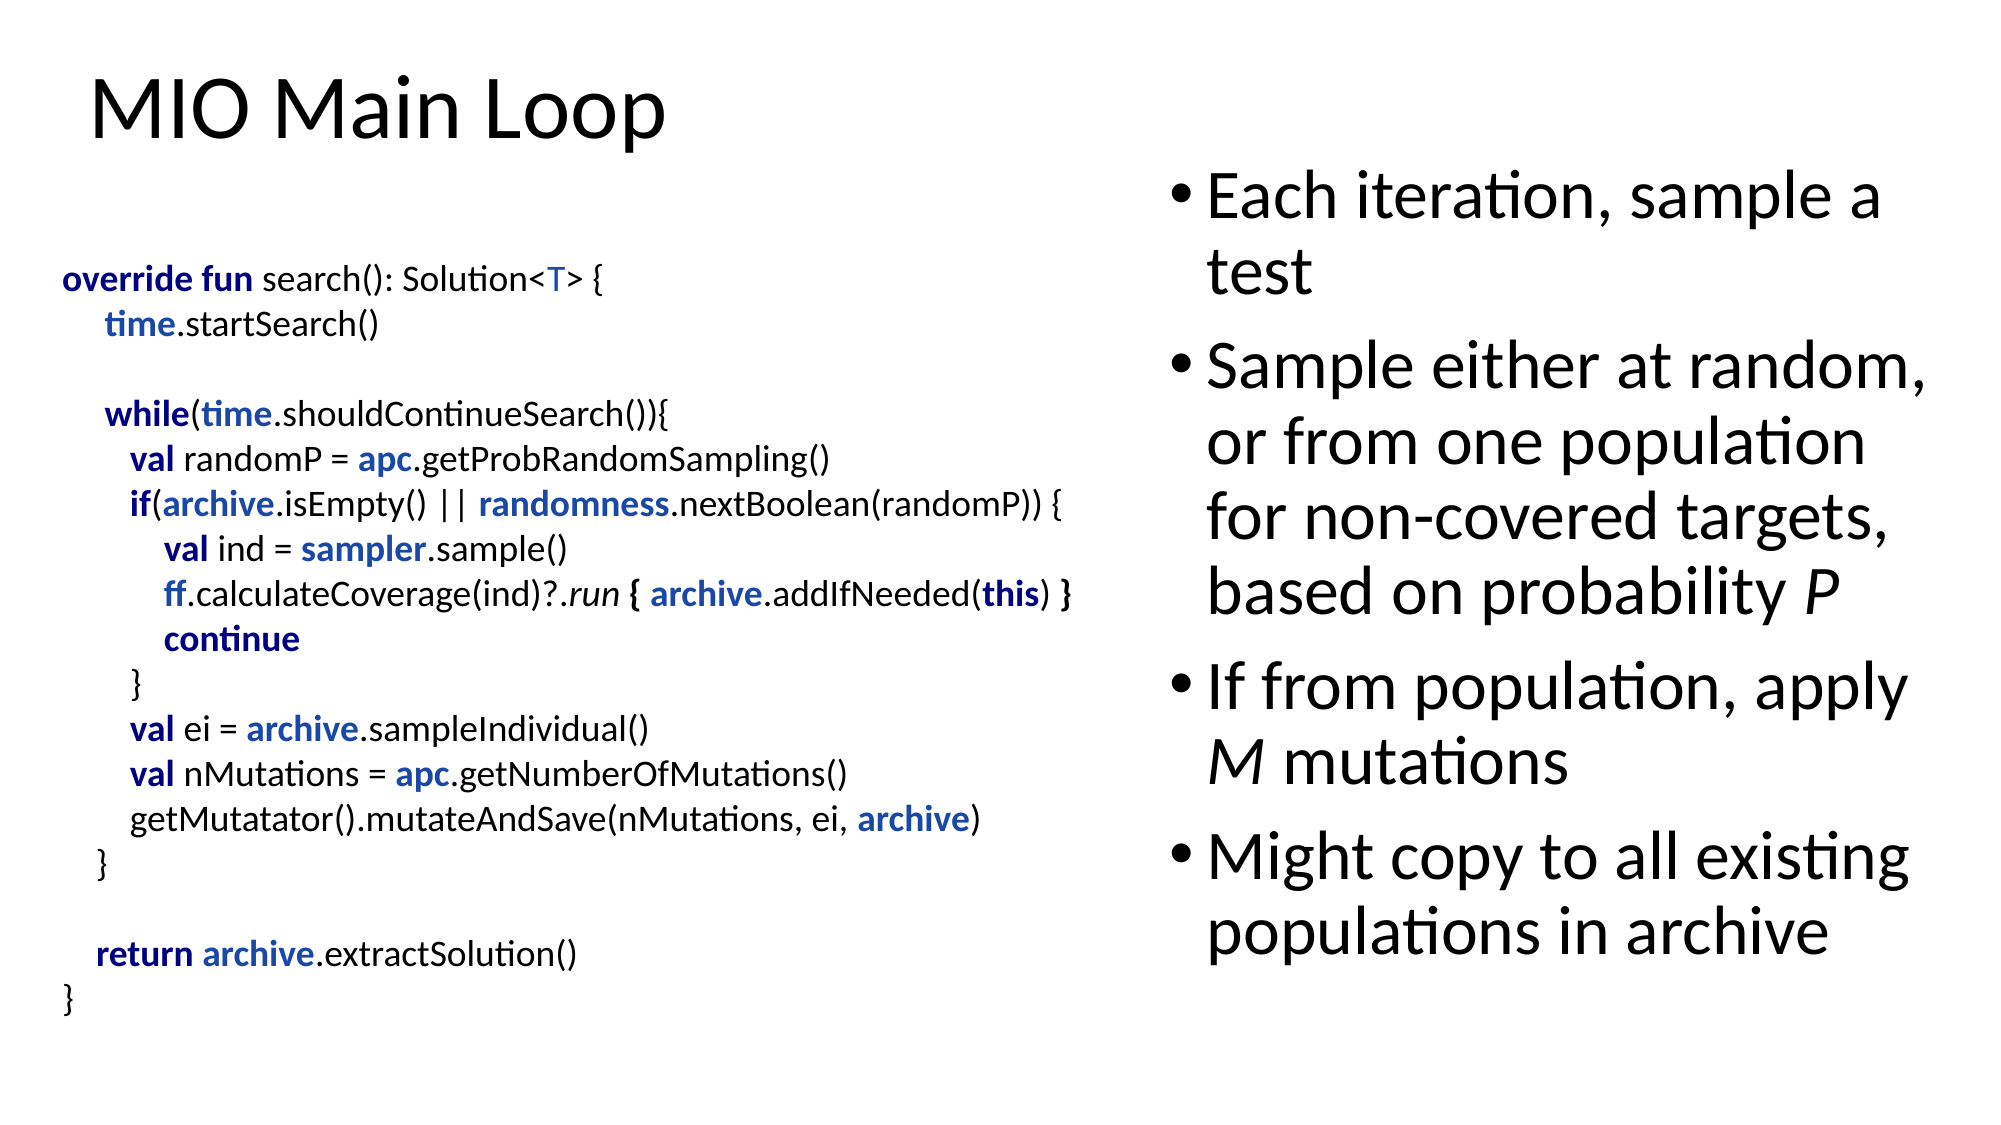

# MIO Main Loop
Each iteration, sample a test
Sample either at random, or from one population for non-covered targets, based on probability P
If from population, apply M mutations
Might copy to all existing populations in archive
override fun search(): Solution<T> {
     time.startSearch()
     while(time.shouldContinueSearch()){
        val randomP = apc.getProbRandomSampling()
        if(archive.isEmpty() || randomness.nextBoolean(randomP)) {
            val ind = sampler.sample()
            ff.calculateCoverage(ind)?.run { archive.addIfNeeded(this) }
            continue
        }
        val ei = archive.sampleIndividual()
        val nMutations = apc.getNumberOfMutations()
        getMutatator().mutateAndSave(nMutations, ei, archive)
    }
    return archive.extractSolution()
}